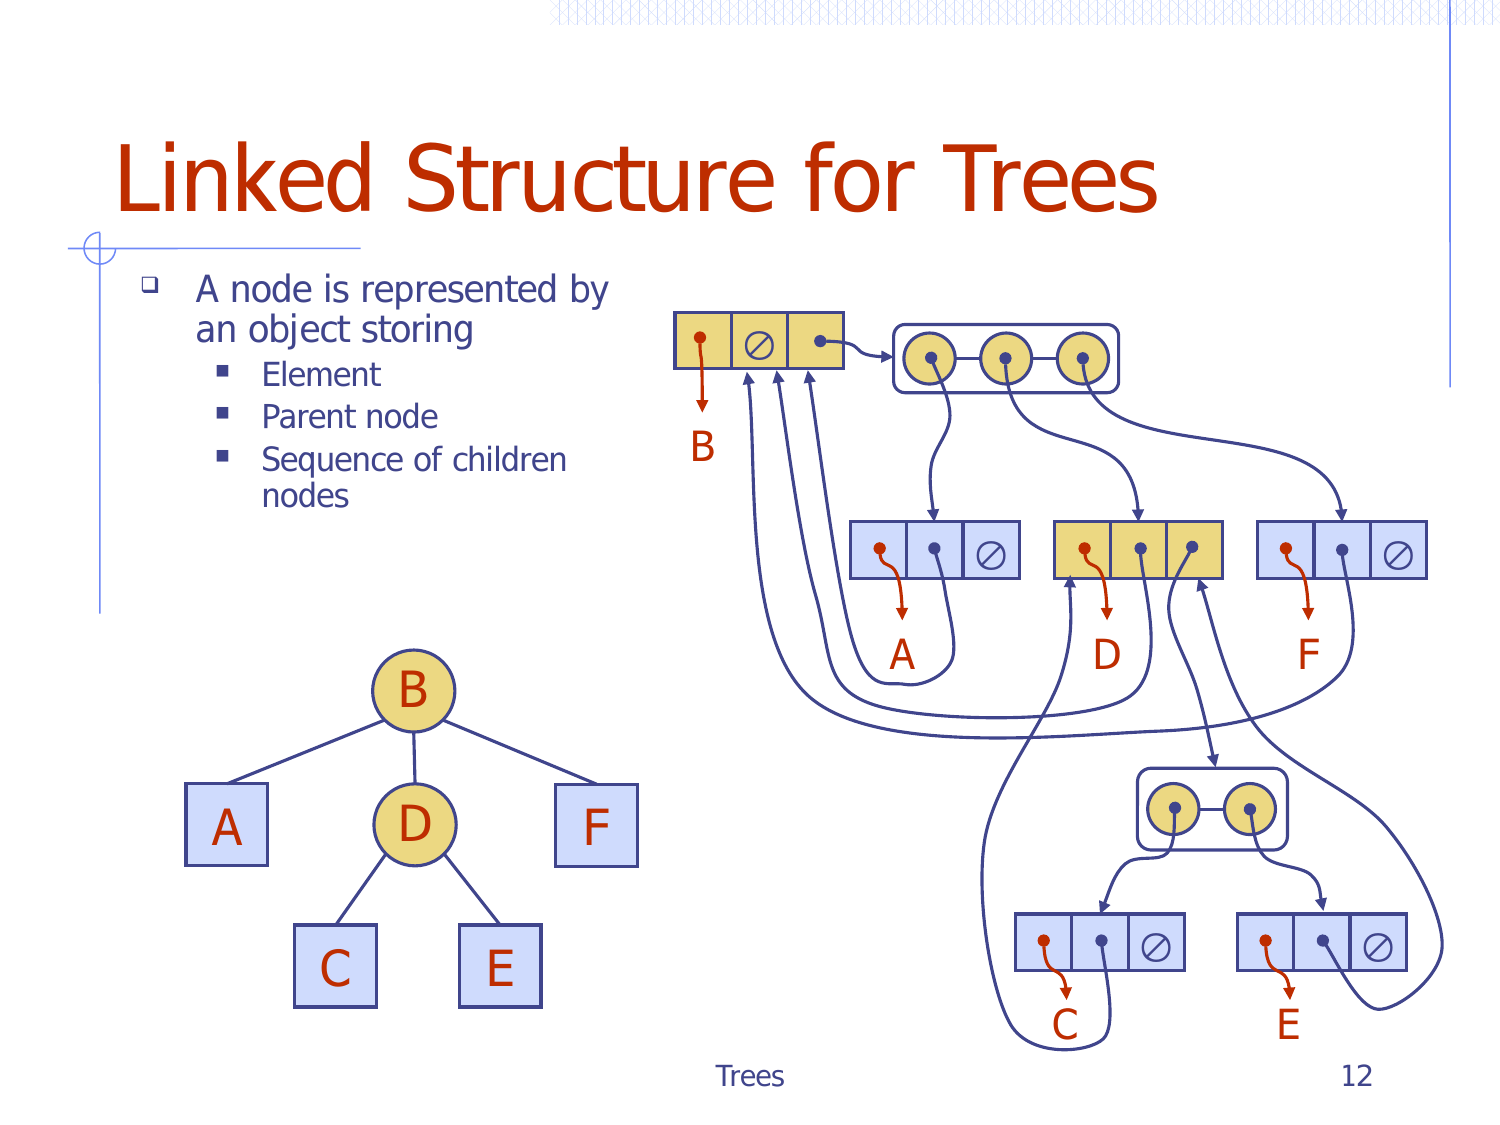

# Linked Structure for Trees
A node is represented by an object storing
Element
Parent node
Sequence of children nodes

∅

B

∅

∅

A
D
F
B

A
D
F

∅

∅
C
E
C
E
Trees
12